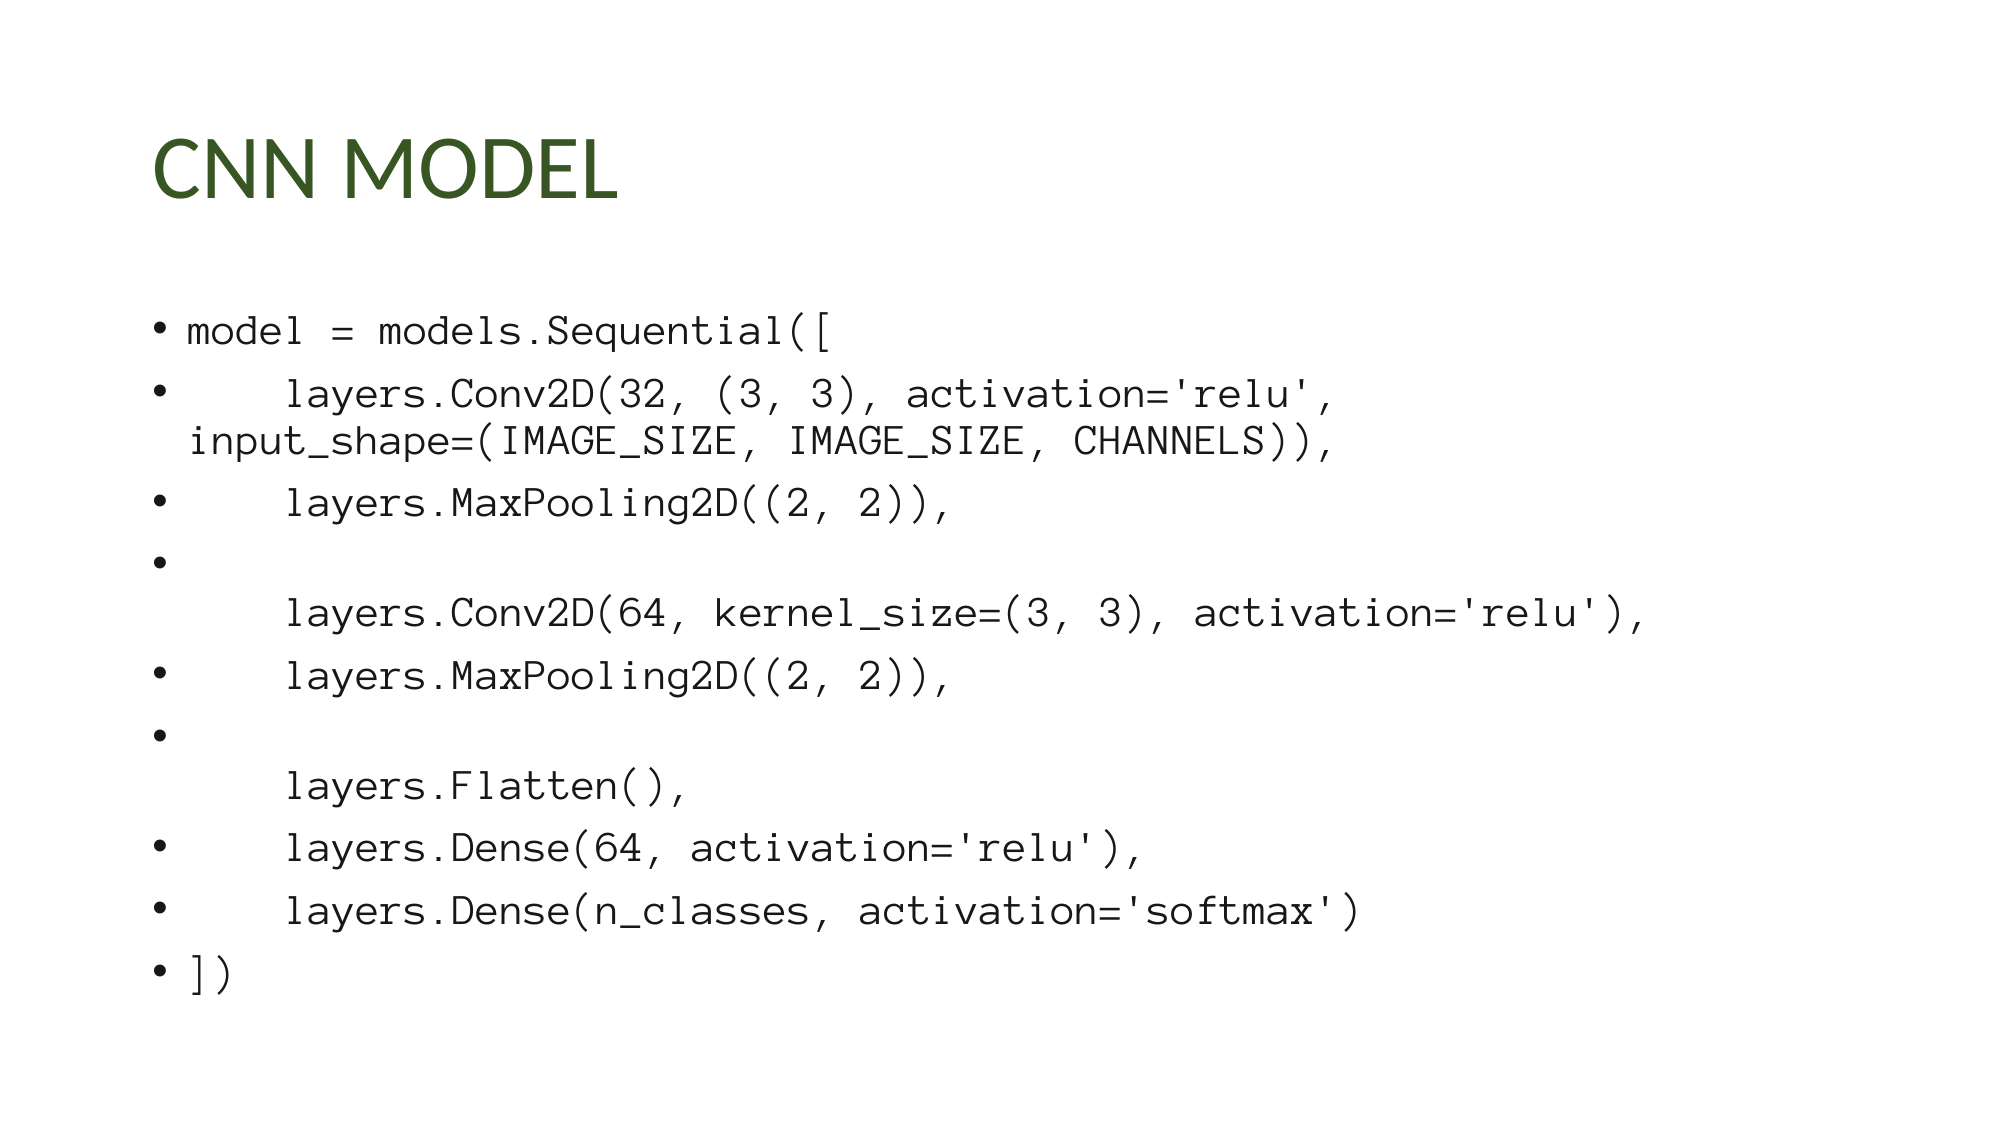

# CNN MODEL
model = models.Sequential([
    layers.Conv2D(32, (3, 3), activation='relu', input_shape=(IMAGE_SIZE, IMAGE_SIZE, CHANNELS)),
    layers.MaxPooling2D((2, 2)),
    layers.Conv2D(64, kernel_size=(3, 3), activation='relu'),
    layers.MaxPooling2D((2, 2)),
    layers.Flatten(),
    layers.Dense(64, activation='relu'),
    layers.Dense(n_classes, activation='softmax')
])